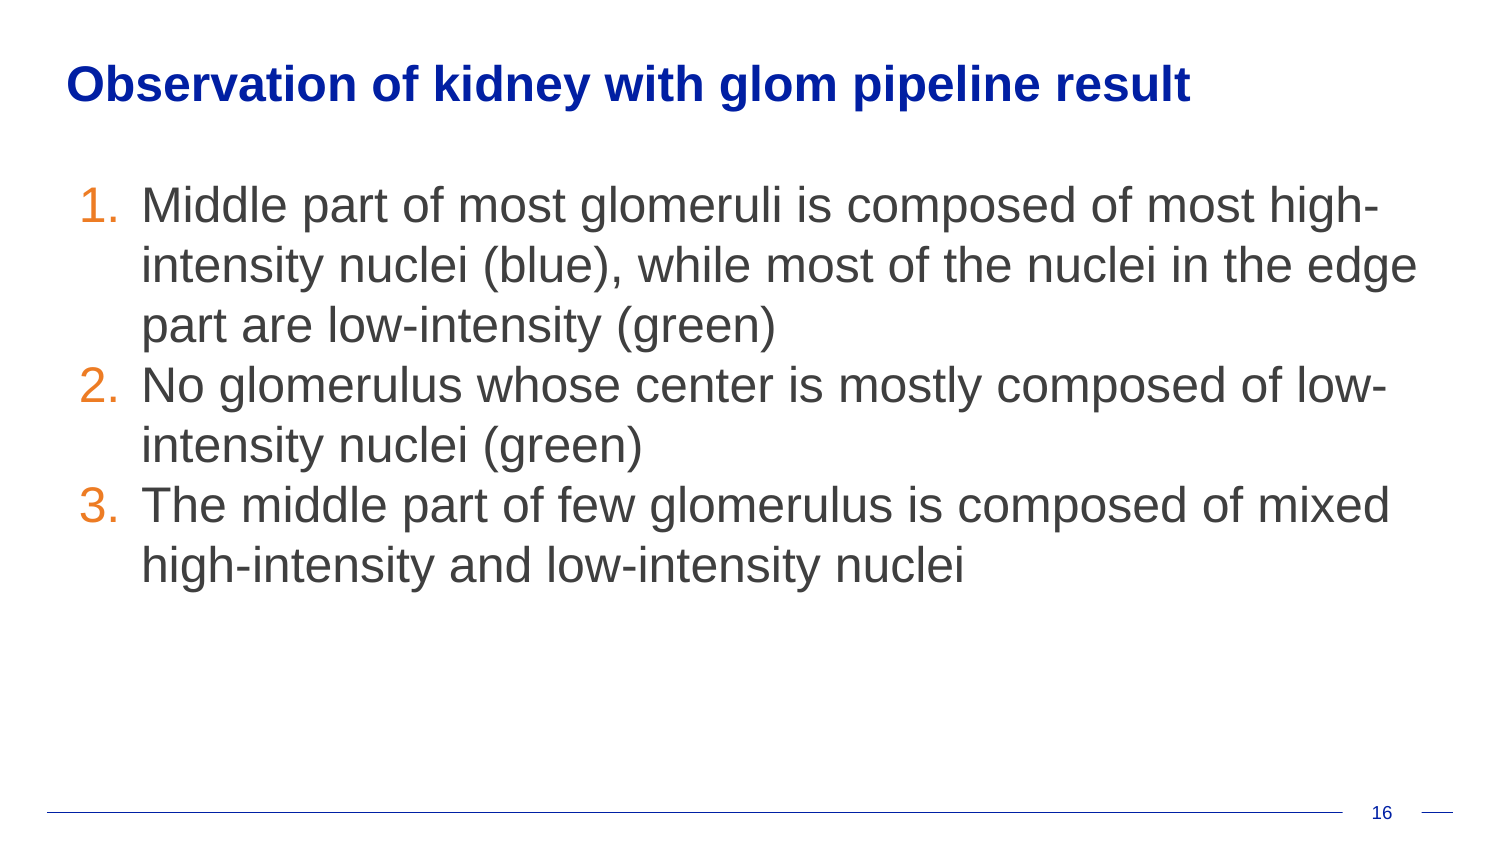

# Observation of kidney with glom pipeline result
Middle part of most glomeruli is composed of most high-intensity nuclei (blue), while most of the nuclei in the edge part are low-intensity (green)
No glomerulus whose center is mostly composed of low-intensity nuclei (green)
The middle part of few glomerulus is composed of mixed high-intensity and low-intensity nuclei